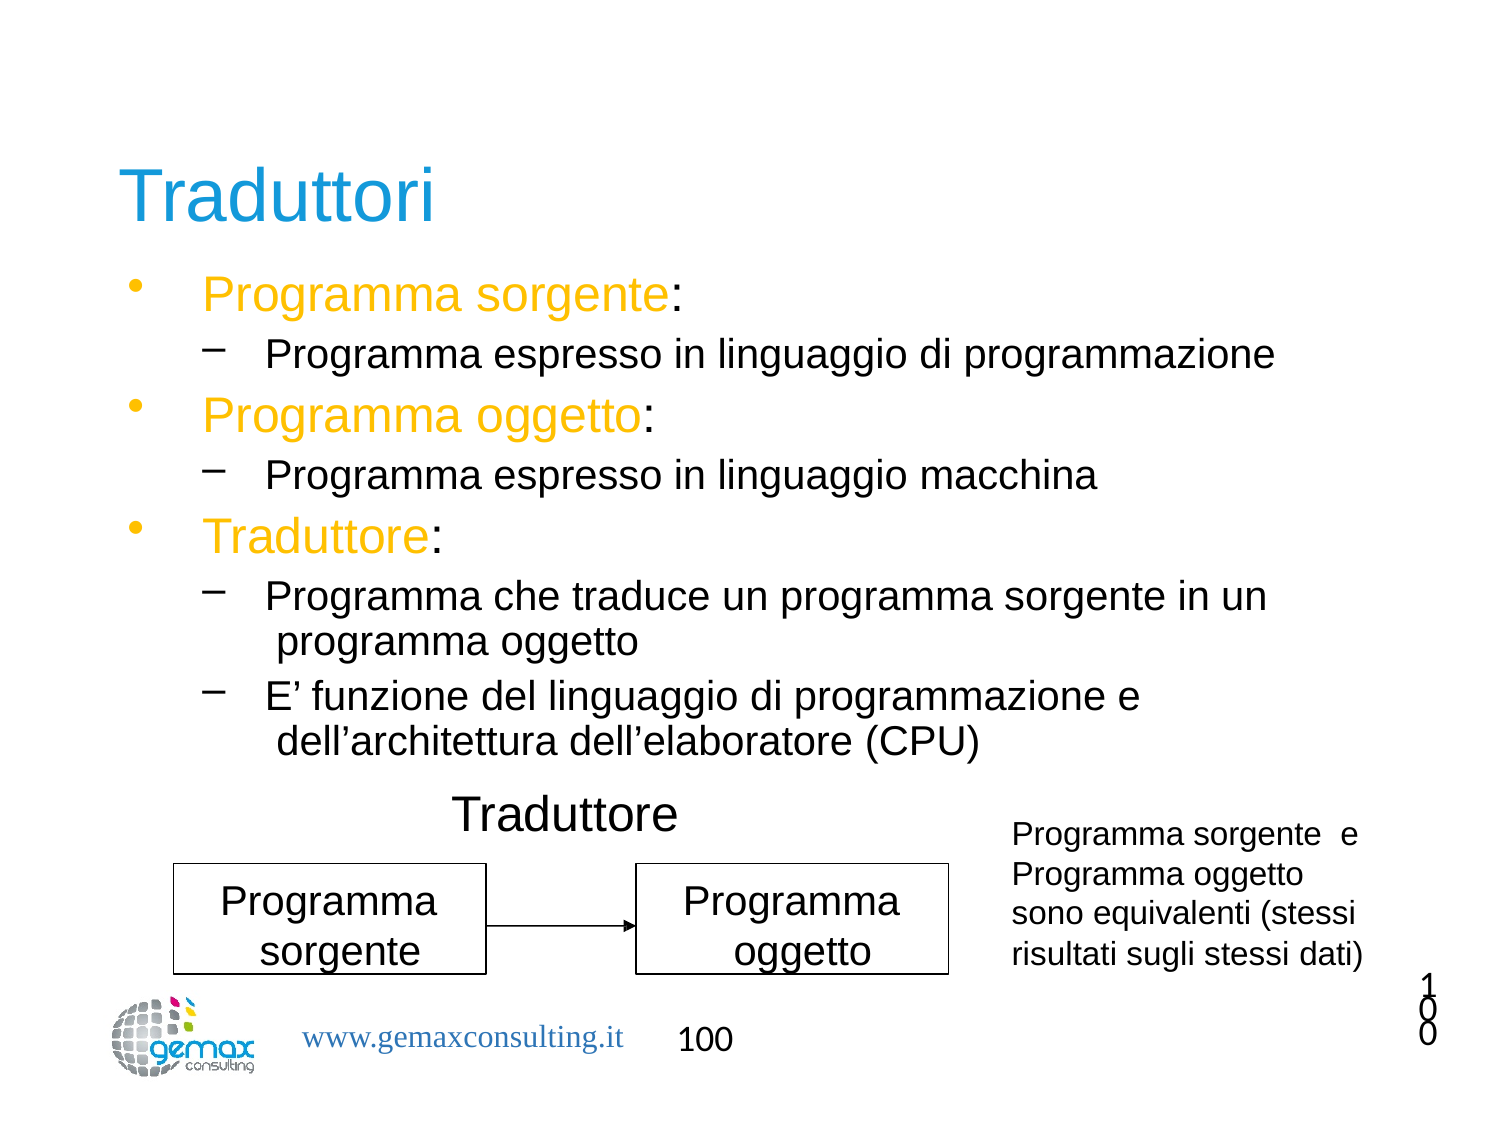

# Traduttori
Programma sorgente:
Programma espresso in linguaggio di programmazione
Programma oggetto:
Programma espresso in linguaggio macchina
Traduttore:
Programma che traduce un programma sorgente in un  programma oggetto
E’ funzione del linguaggio di programmazione e  dell’architettura dell’elaboratore (CPU)
Traduttore
Programma sorgente  e Programma oggetto
sono equivalenti (stessi  risultati sugli stessi dati)
Programma  sorgente
Programma  oggetto

100
100